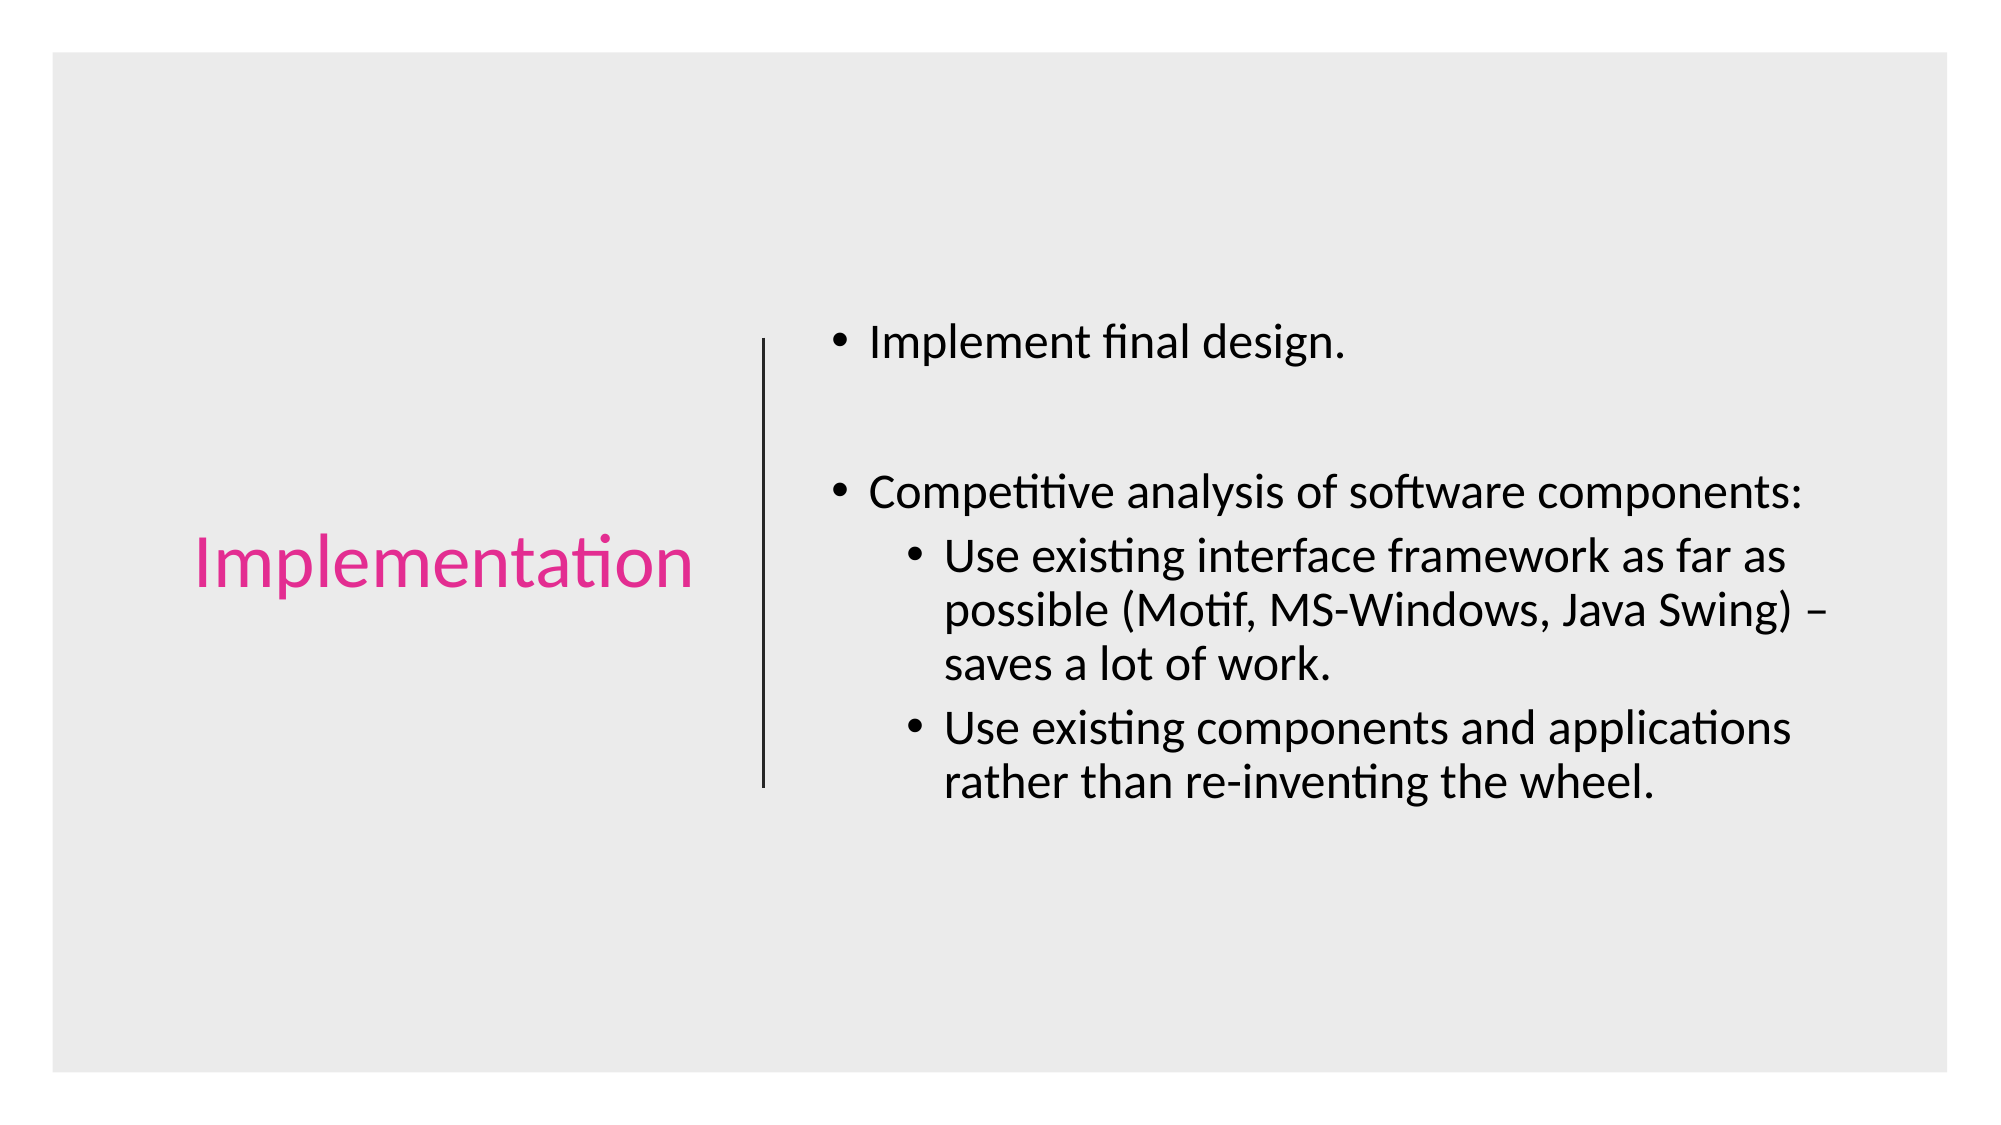

# Implementation
Implement final design.

Competitive analysis of software components:
Use existing interface framework as far as possible (Motif, MS-Windows, Java Swing) – saves a lot of work.
Use existing components and applications rather than re-inventing the wheel.